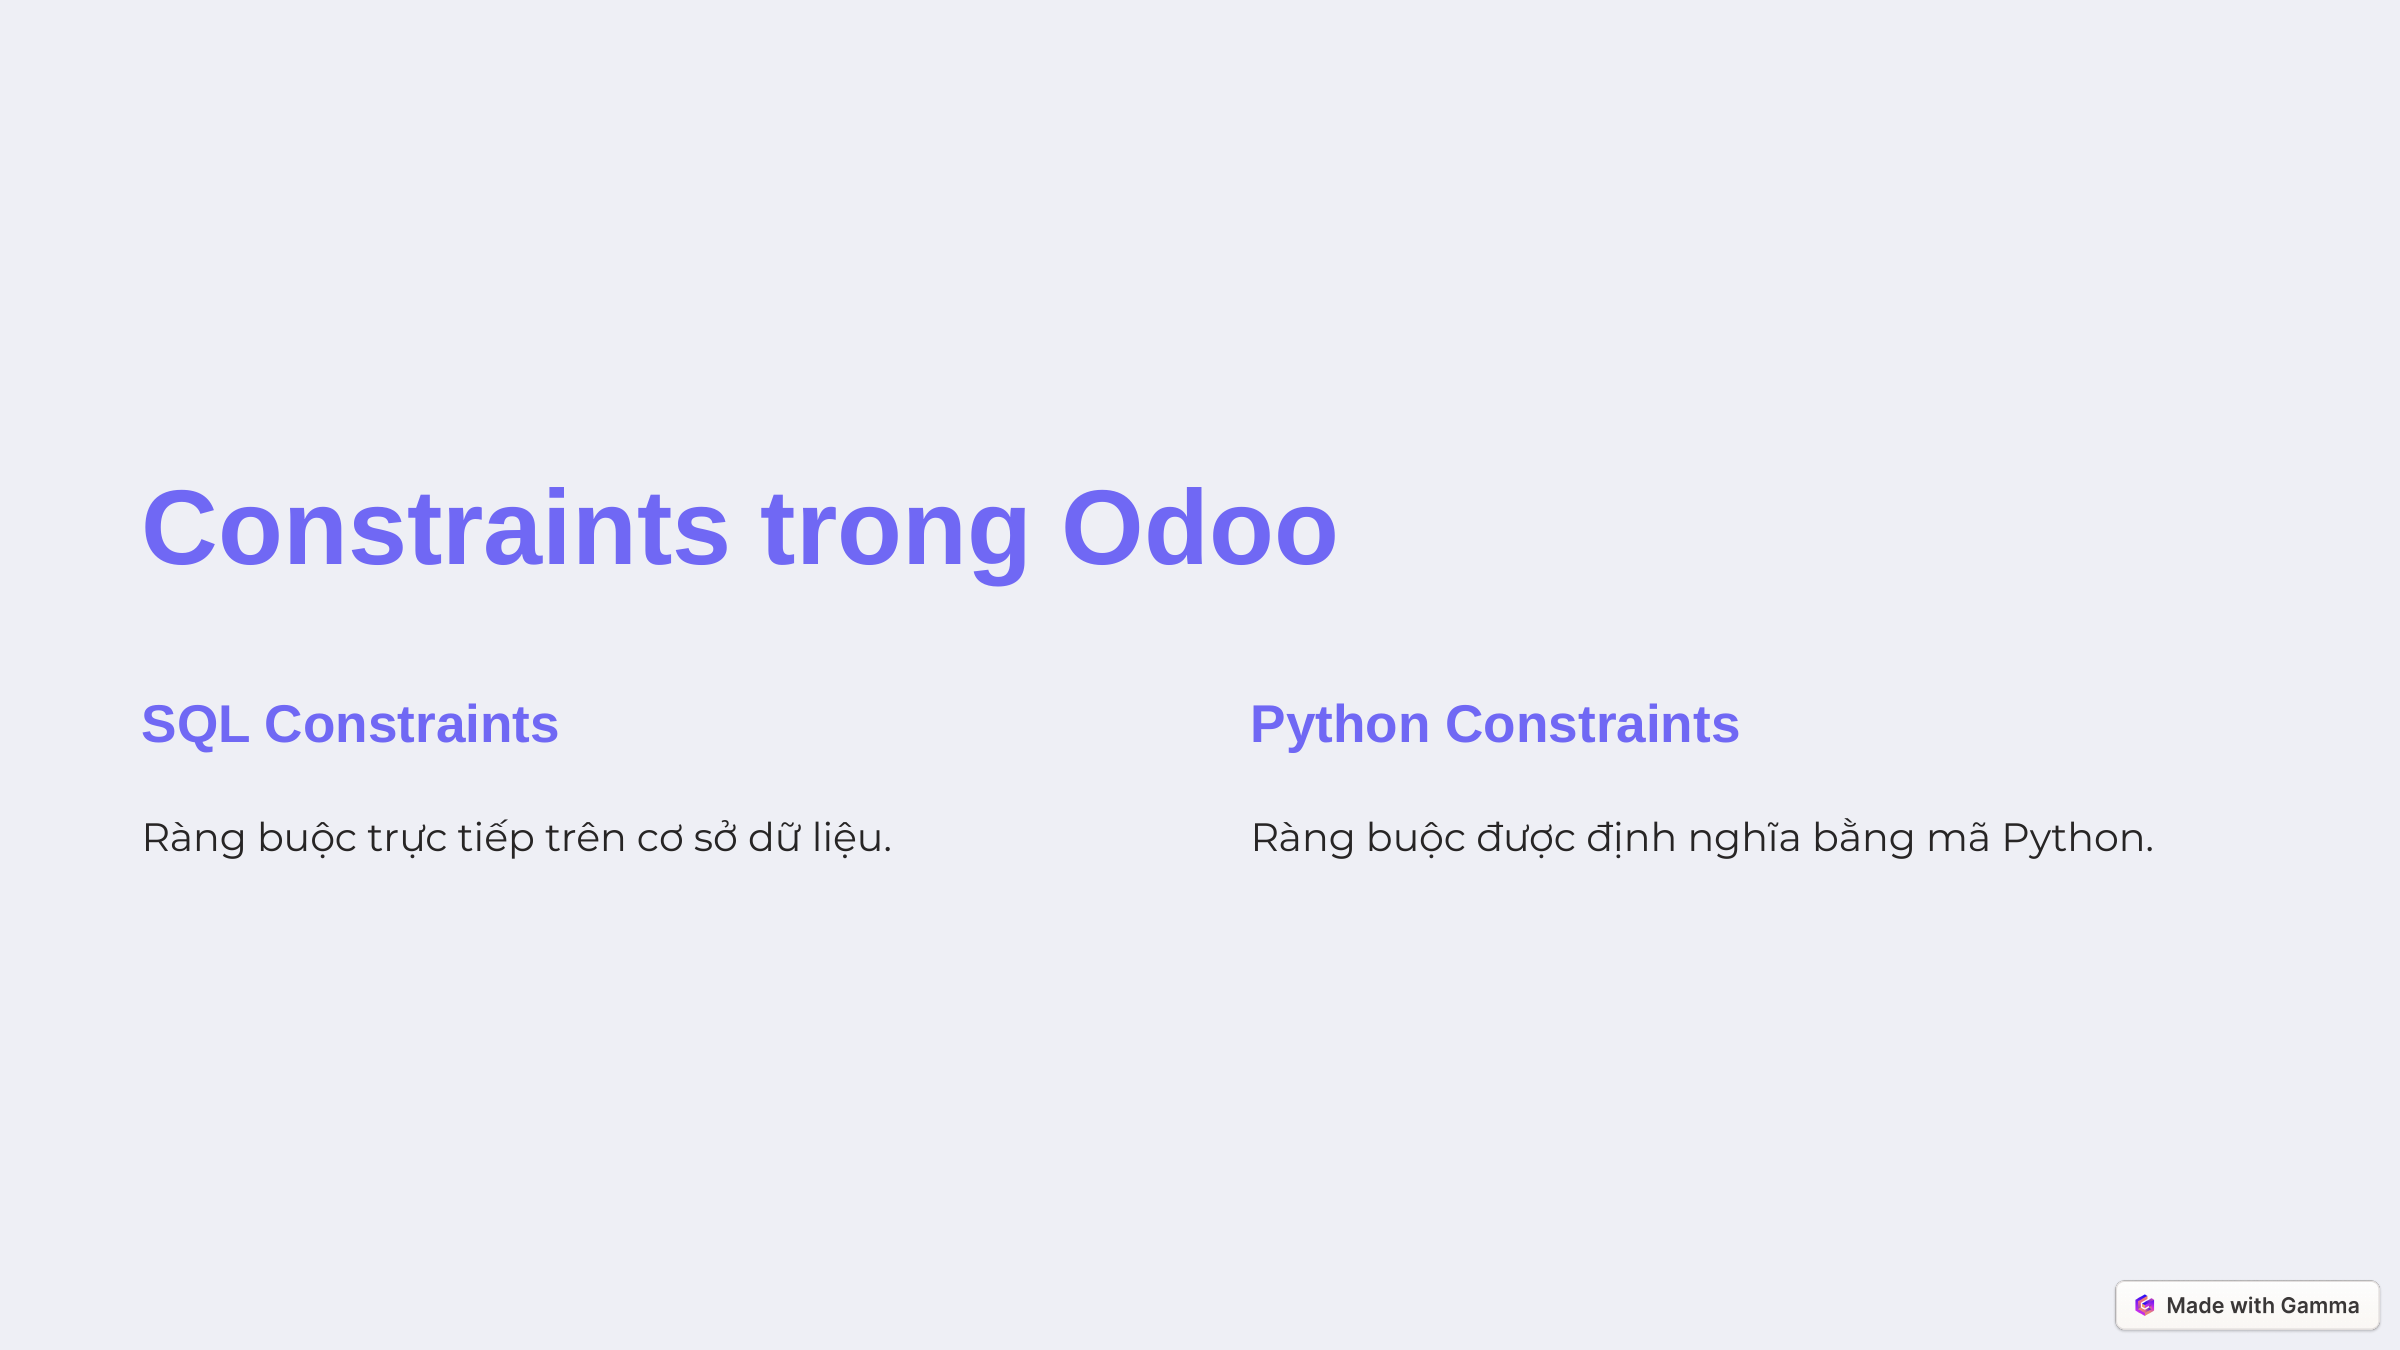

Constraints trong Odoo
SQL Constraints
Python Constraints
Ràng buộc trực tiếp trên cơ sở dữ liệu.
Ràng buộc được định nghĩa bằng mã Python.